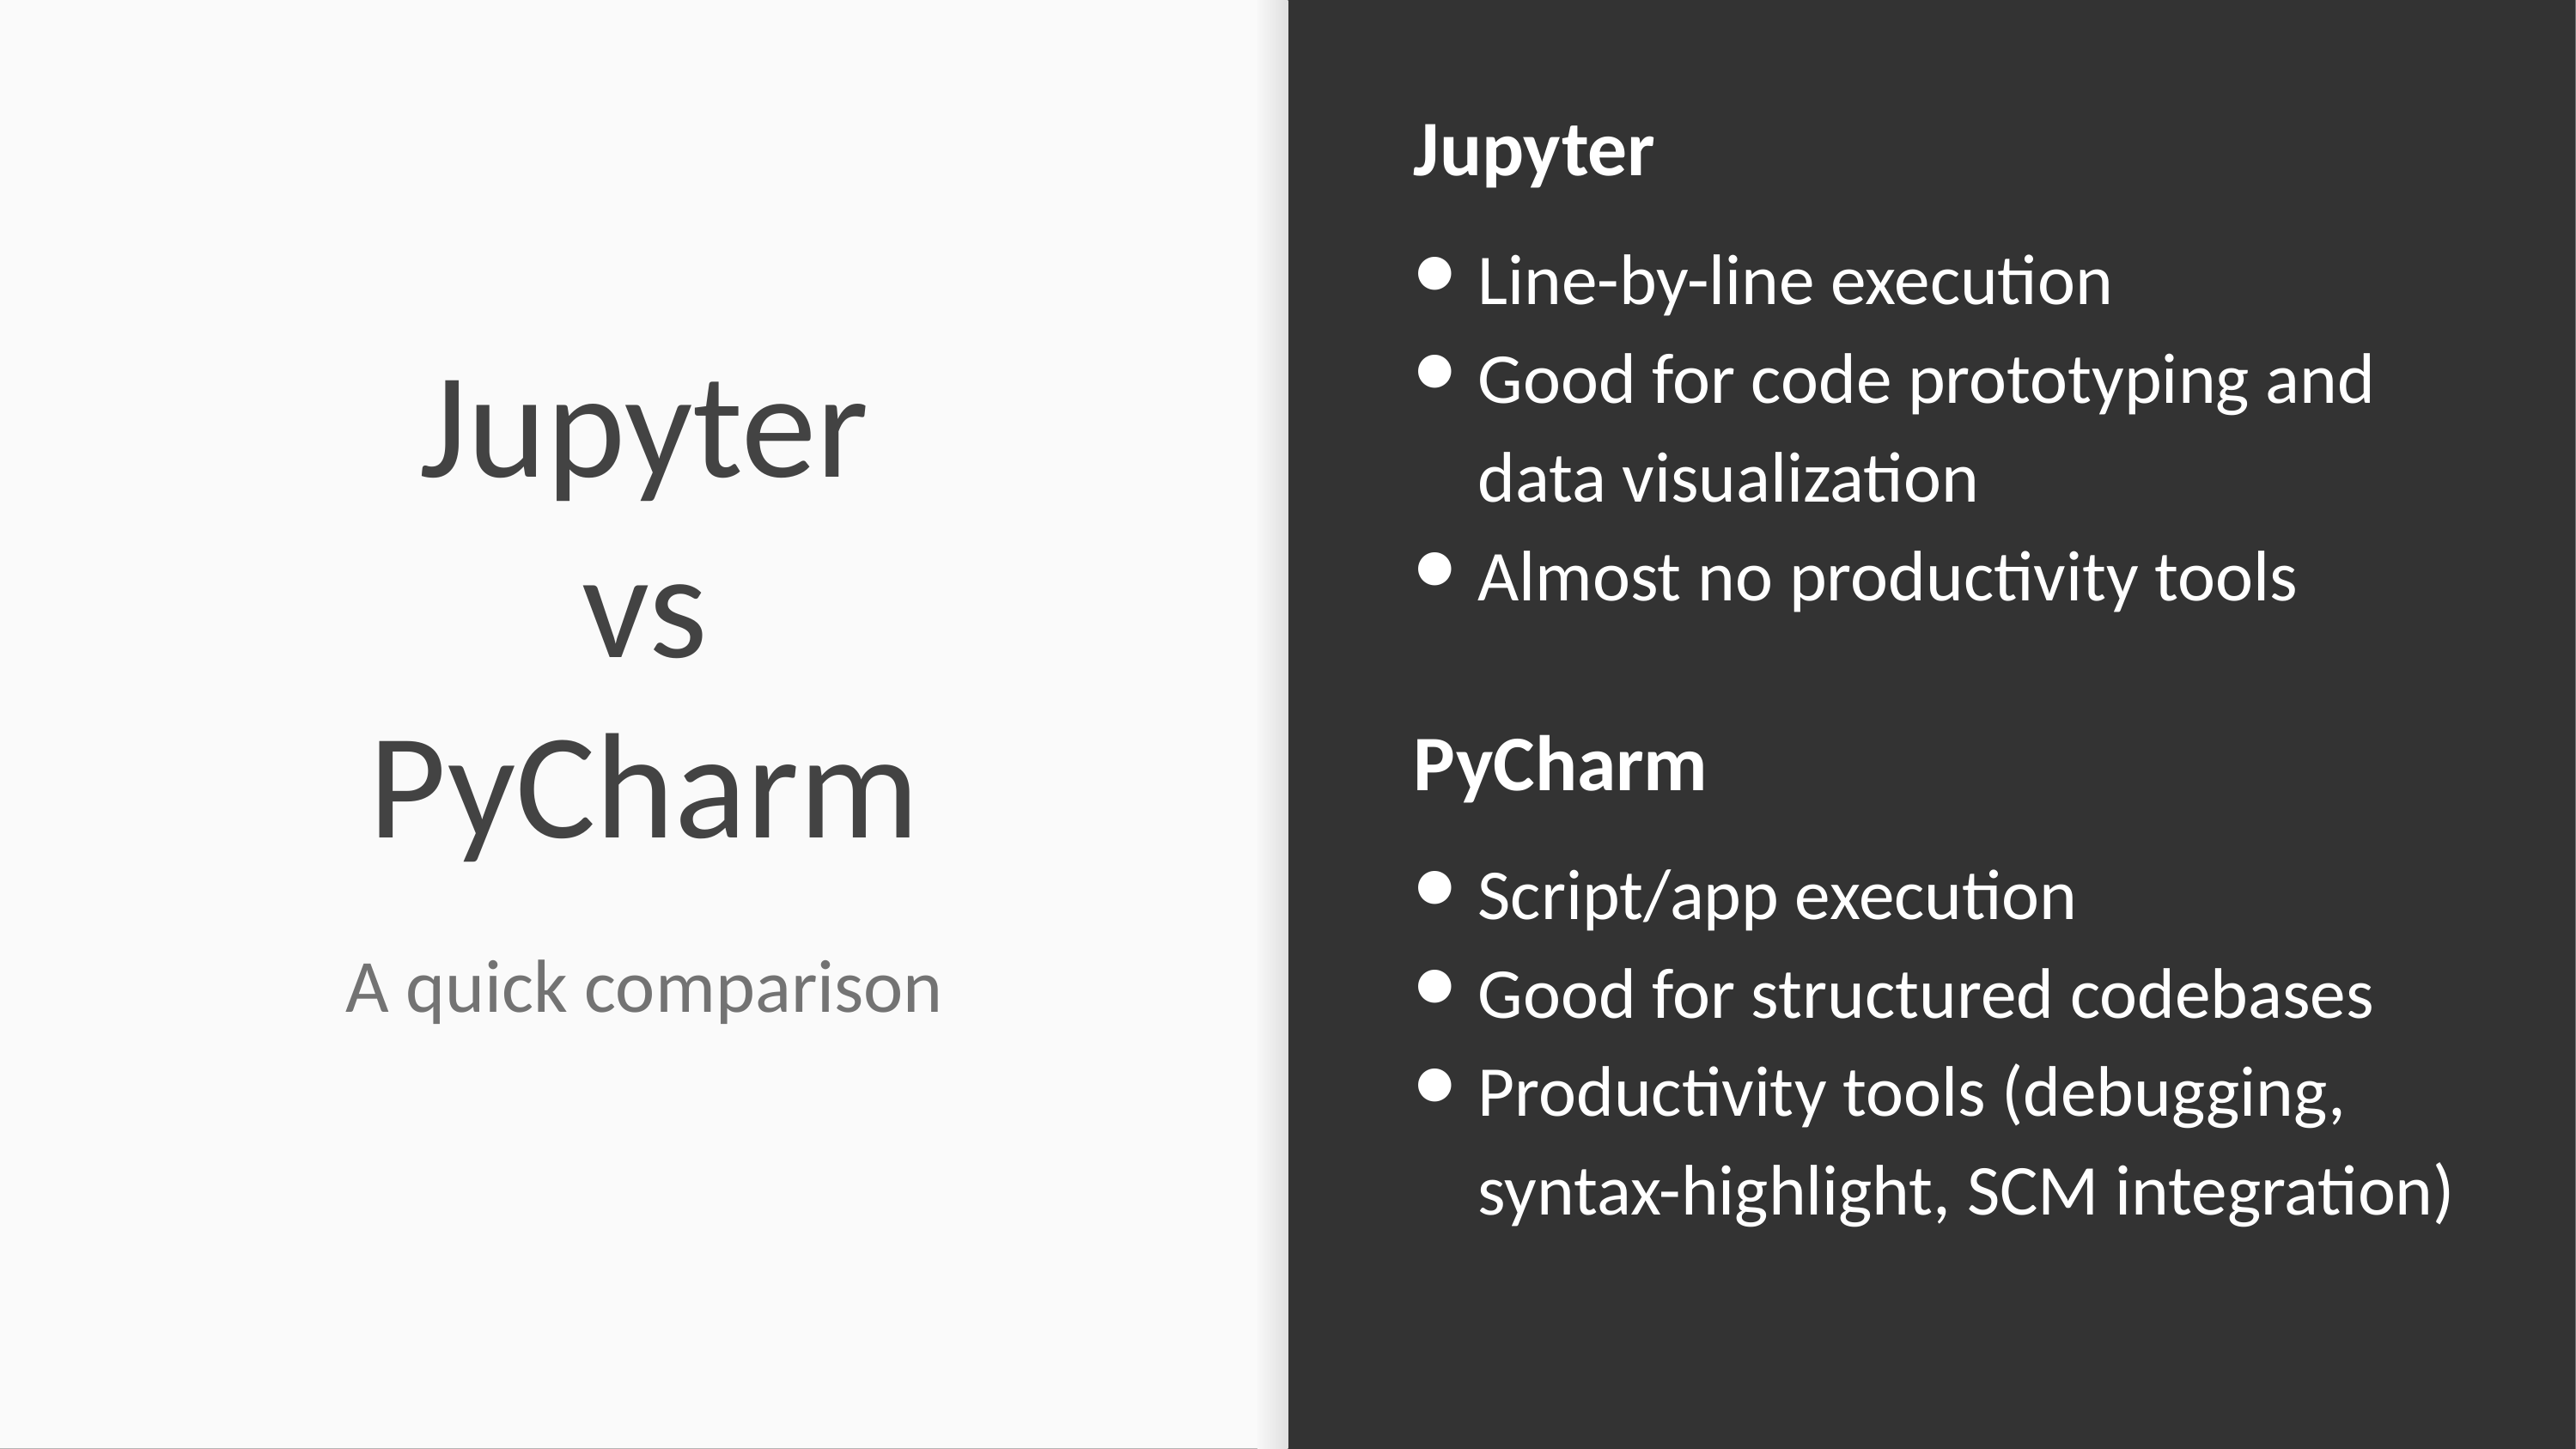

Jupyter
Line-by-line execution
Good for code prototyping and data visualization
Almost no productivity tools
# Jupyter
vs
PyCharm
PyCharm
Script/app execution
Good for structured codebases
Productivity tools (debugging, syntax-highlight, SCM integration)
A quick comparison